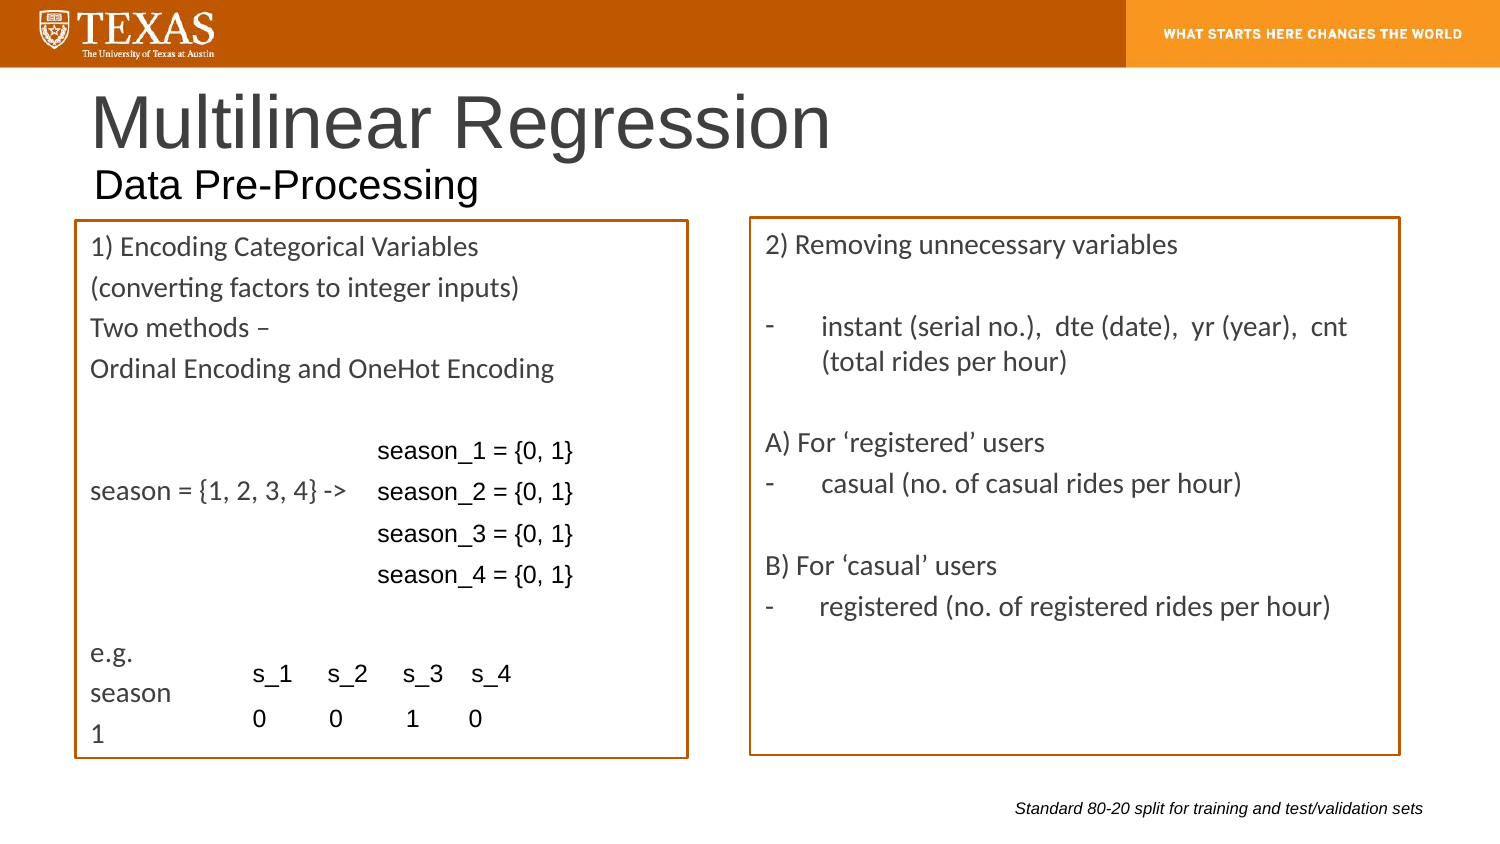

# Multilinear Regression
Data Pre-Processing
2) Removing unnecessary variables

instant (serial no.),  dte (date),  yr (year),  cnt (total rides per hour)

A) For ‘registered’ users
casual (no. of casual rides per hour)

B) For ‘casual’ users
-       registered (no. of registered rides per hour)

1) Encoding Categorical Variables
(converting factors to integer inputs)
Two methods –
Ordinal Encoding and OneHot Encoding

season = {1, 2, 3, 4} ->

e.g.
season
1
season_1 = {0, 1}
season_2 = {0, 1}
season_3 = {0, 1}
season_4 = {0, 1}
s_1     s_2     s_3    s_4
0         0         1       0
Standard 80-20 split for training and test/validation sets